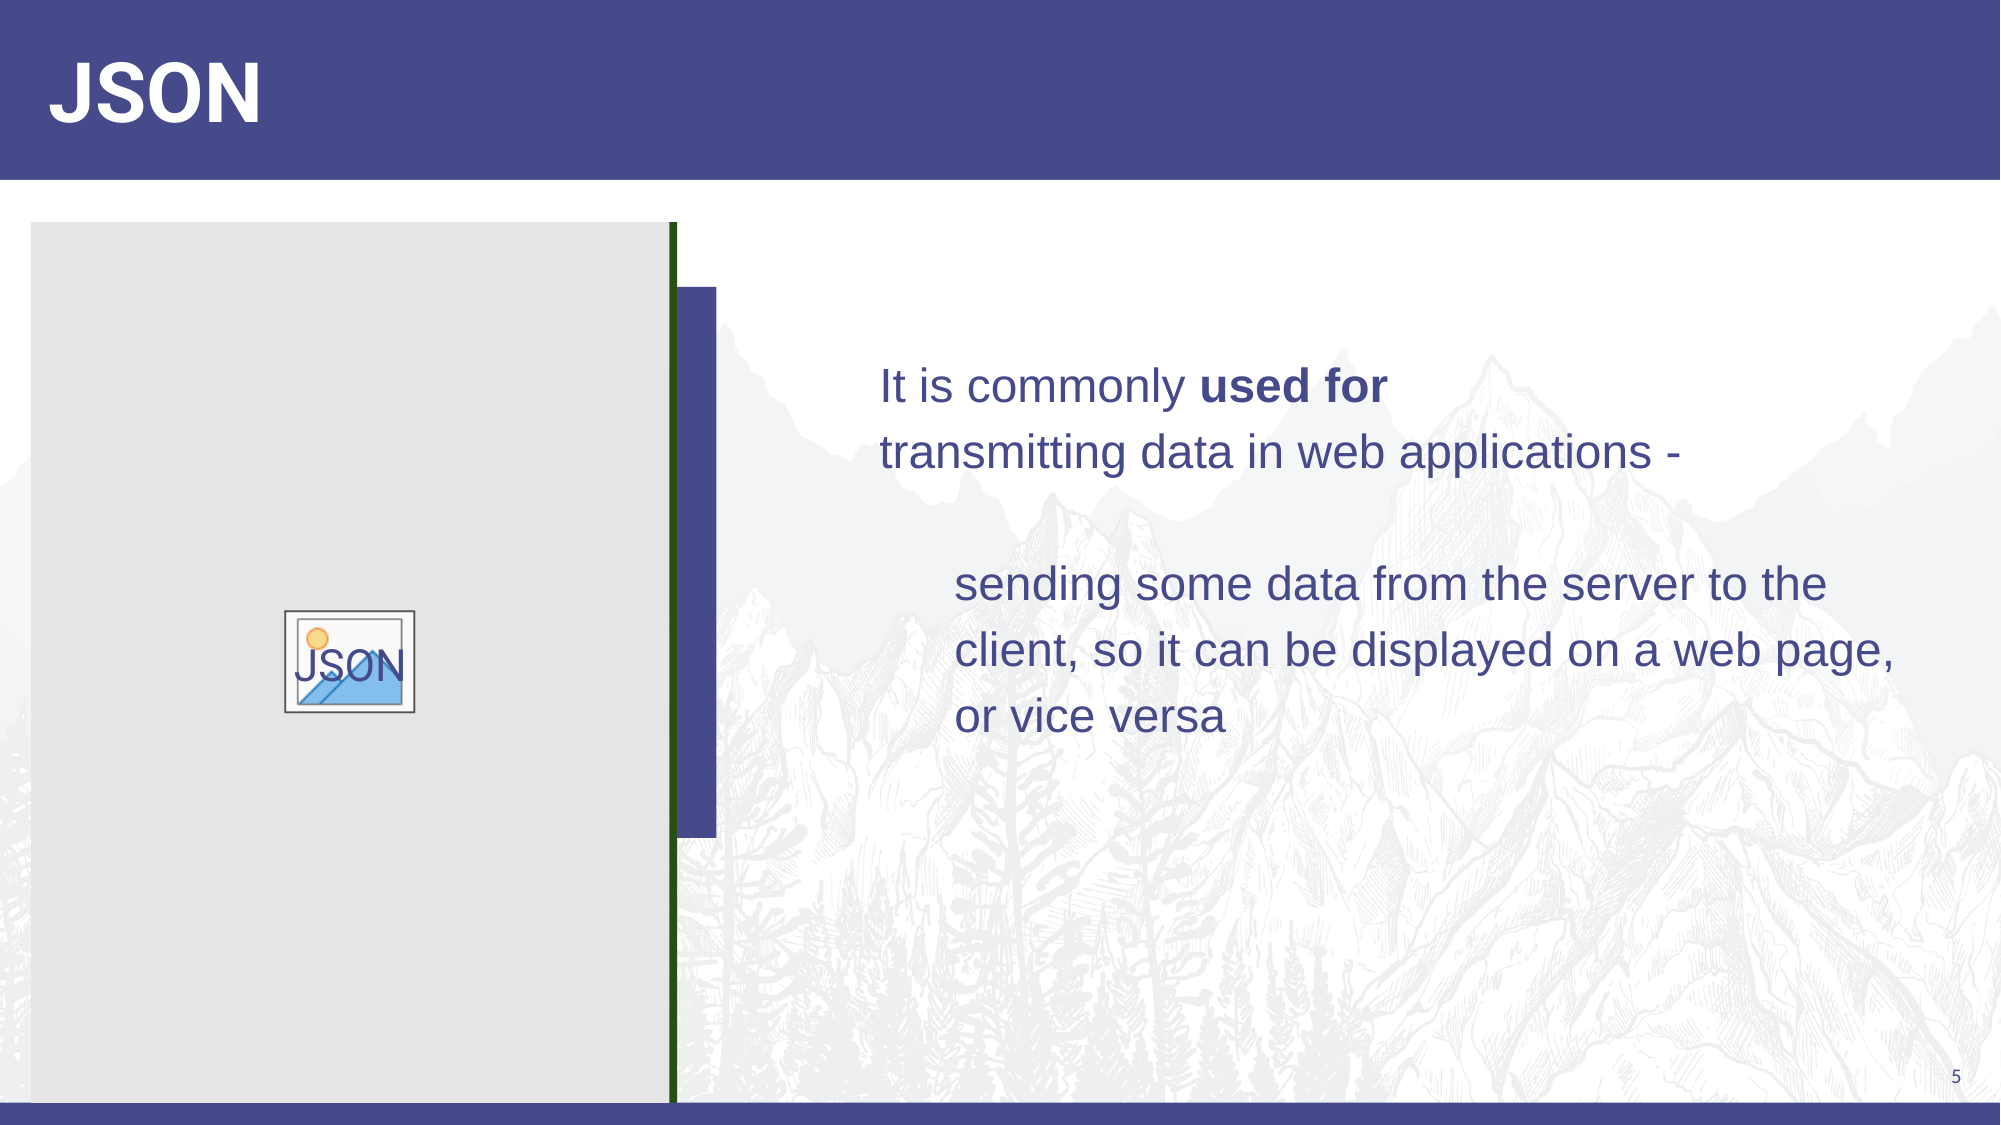

# JSON

It is commonly used for
transmitting data in web applications -

sending some data from the server to the client, so it can be displayed on a web page, or vice versa

JSON
5